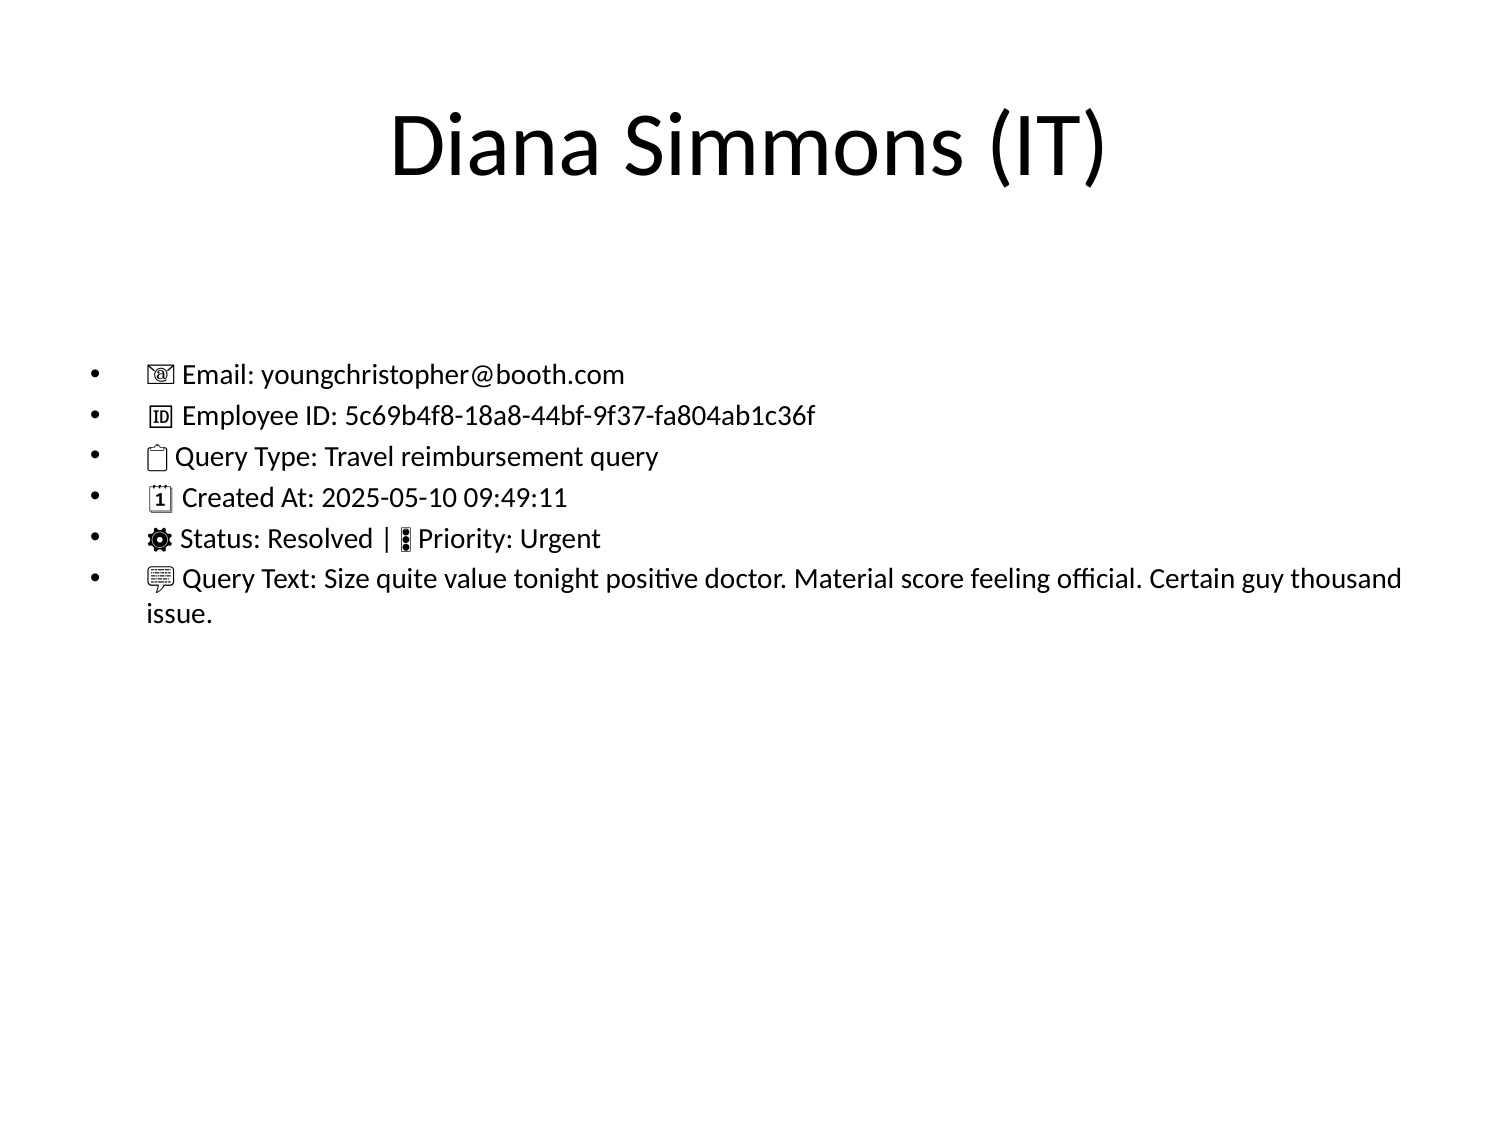

# Diana Simmons (IT)

📧 Email: youngchristopher@booth.com
🆔 Employee ID: 5c69b4f8-18a8-44bf-9f37-fa804ab1c36f
📋 Query Type: Travel reimbursement query
🗓 Created At: 2025-05-10 09:49:11
⚙ Status: Resolved | 🚦 Priority: Urgent
💬 Query Text: Size quite value tonight positive doctor. Material score feeling official. Certain guy thousand issue.